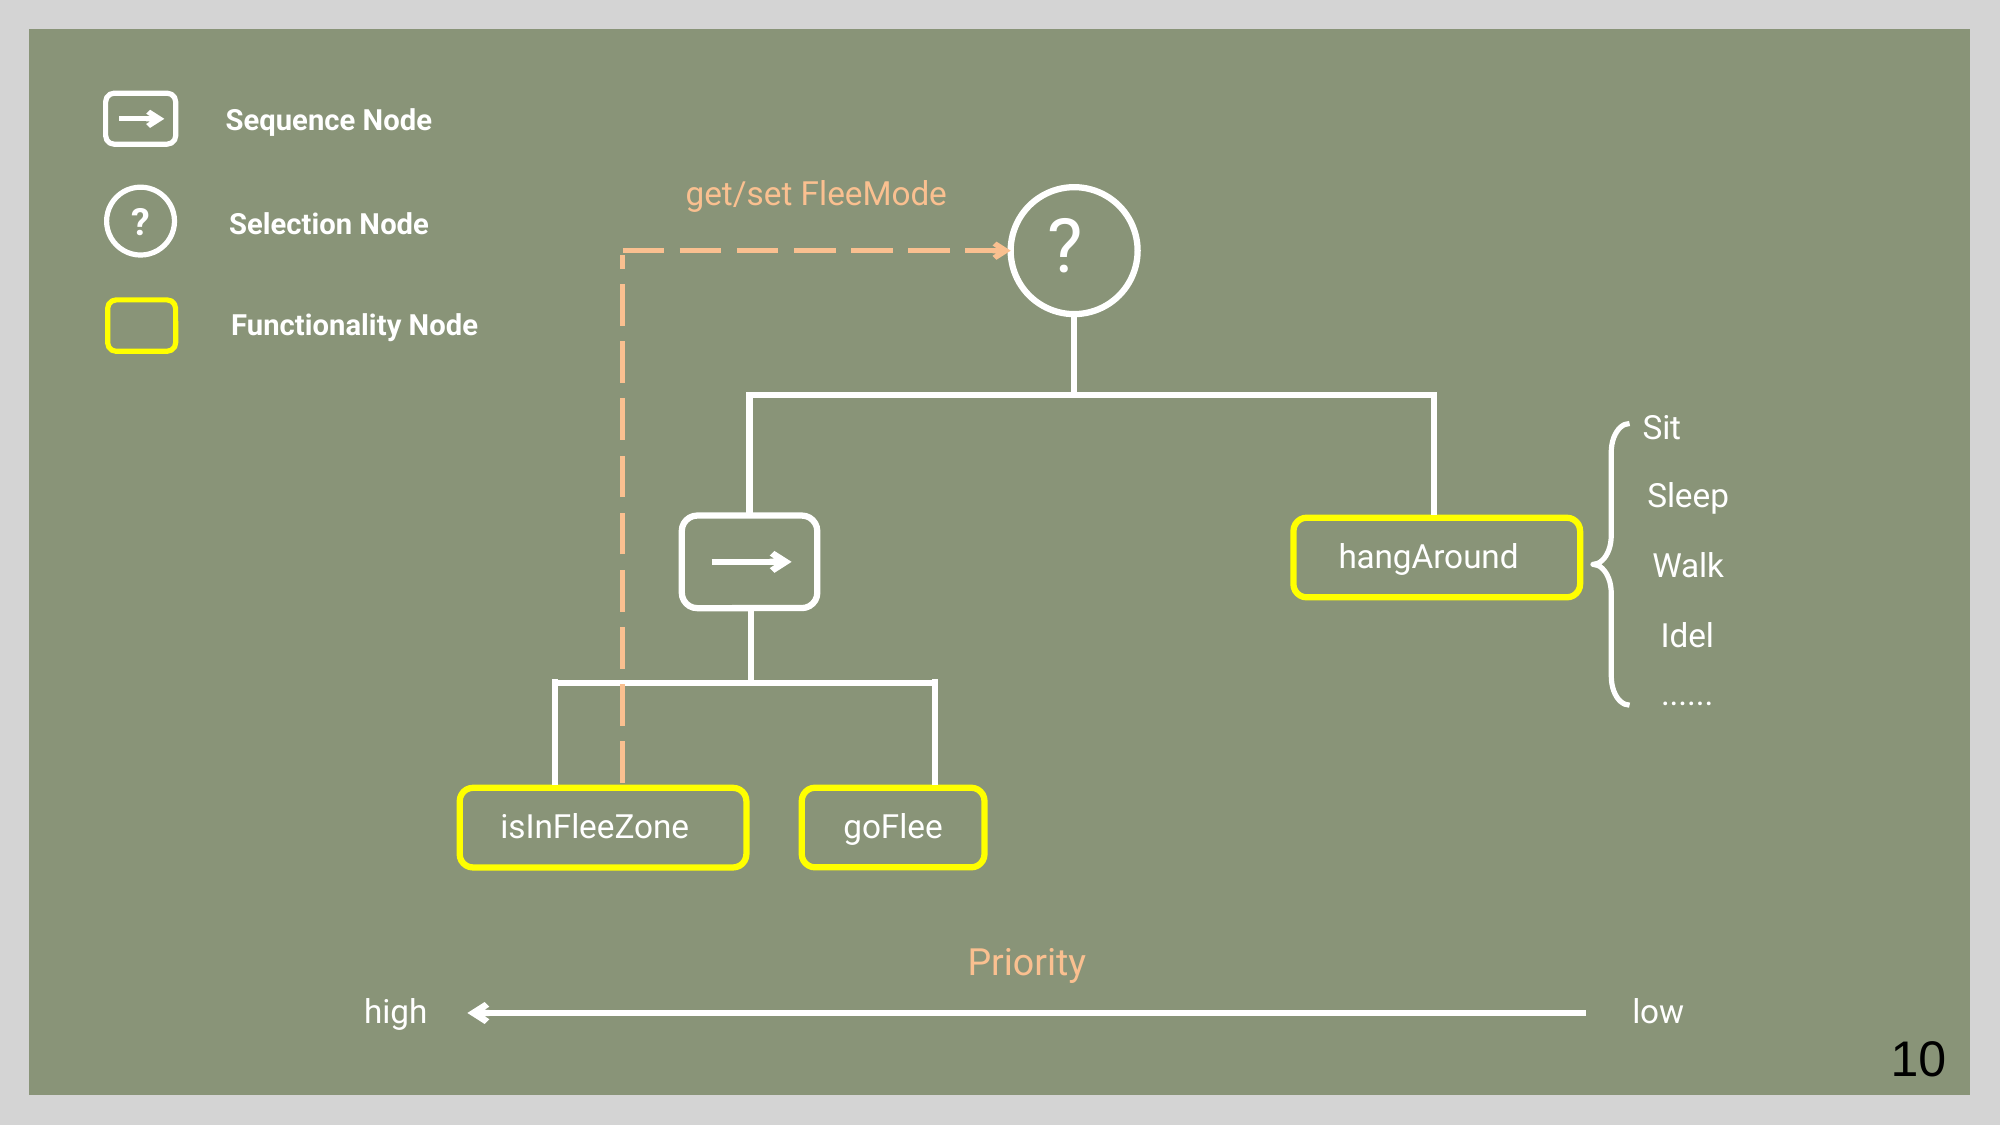

Sequence Node
get/set FleeMode

Selection Node
?
?
Functionality Node

Sit

Sleep

hangAround
Walk
Idel
......

goFlee
isInFleeZone
Priority
high
low
10